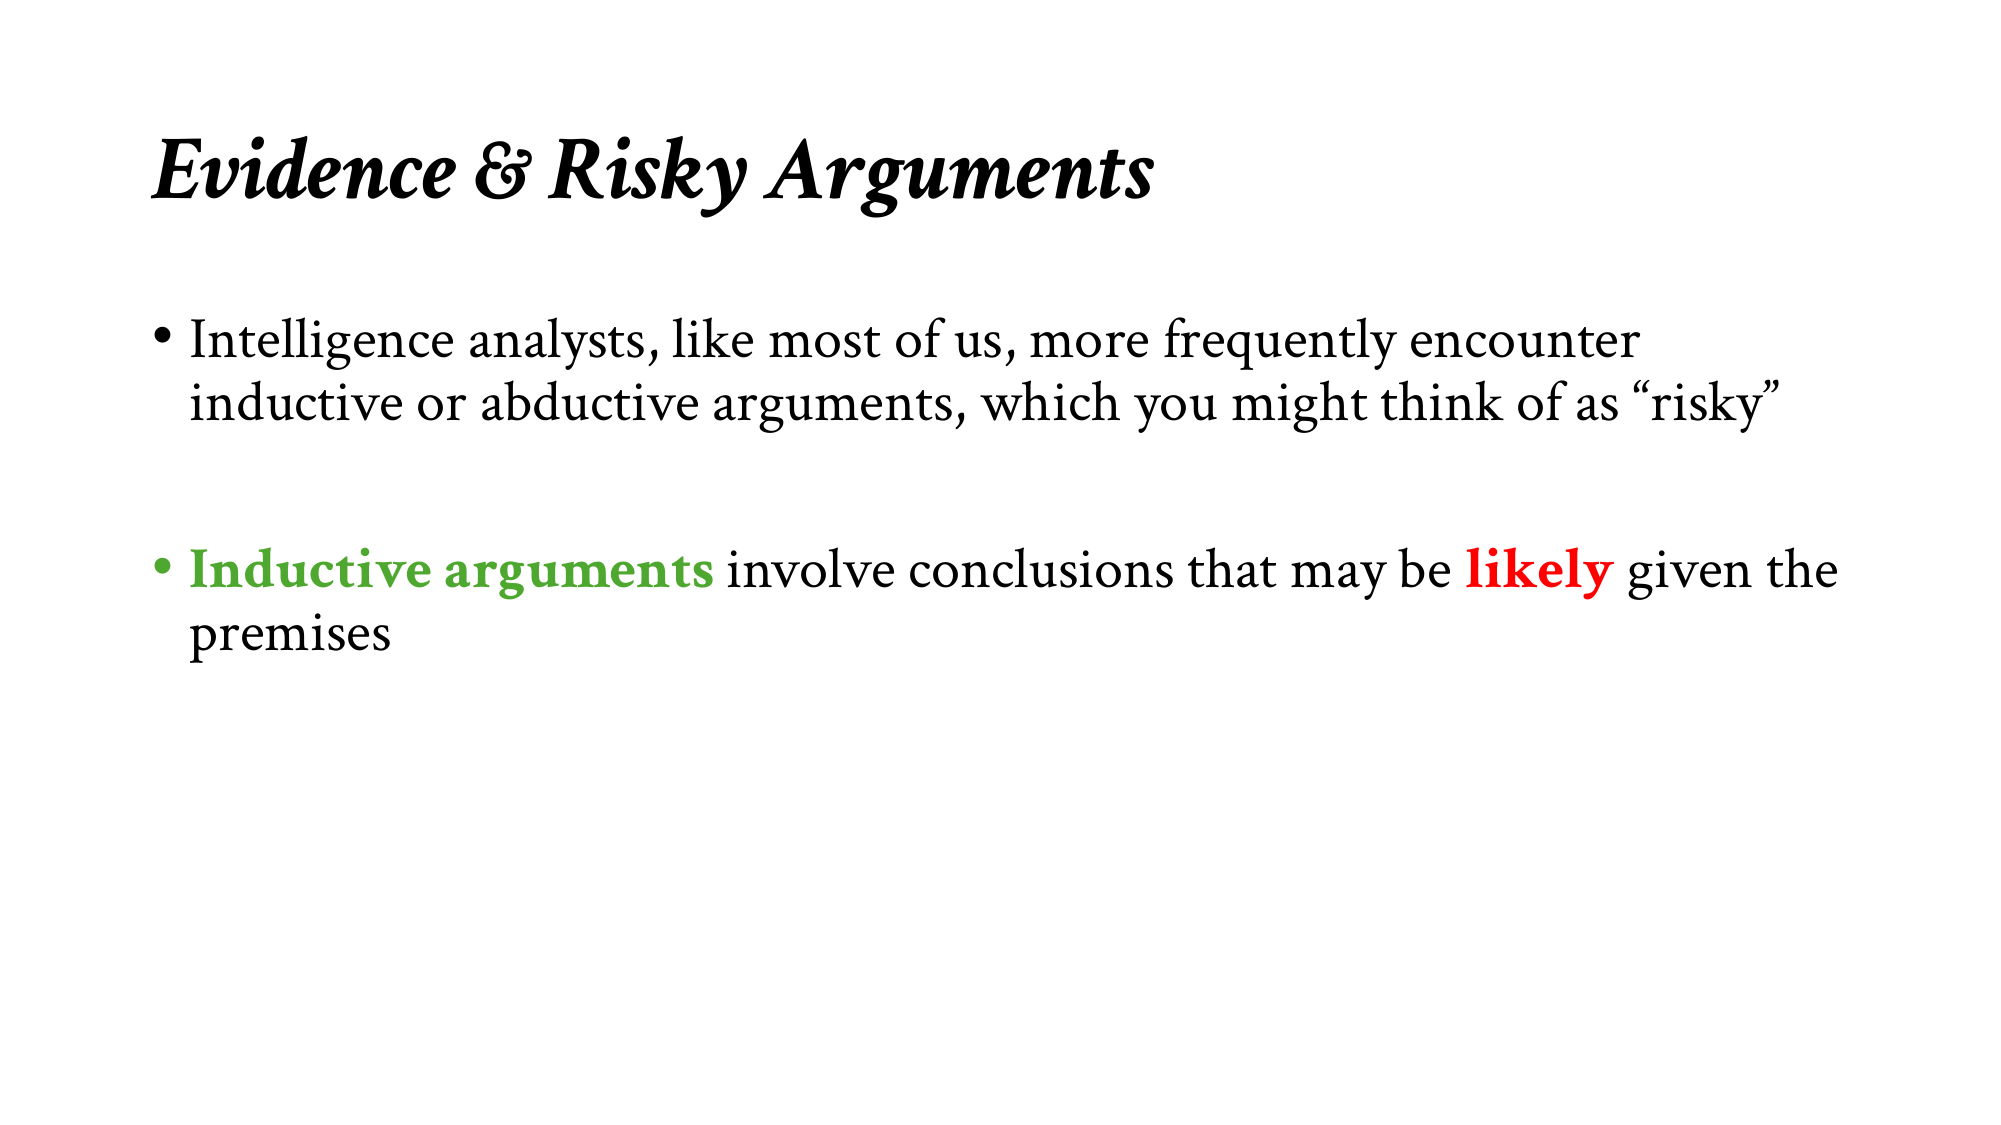

# Evidence & Risky Arguments
Intelligence analysts, like most of us, more frequently encounter inductive or abductive arguments, which you might think of as “risky”

Inductive arguments involve conclusions that may be likely given the premises